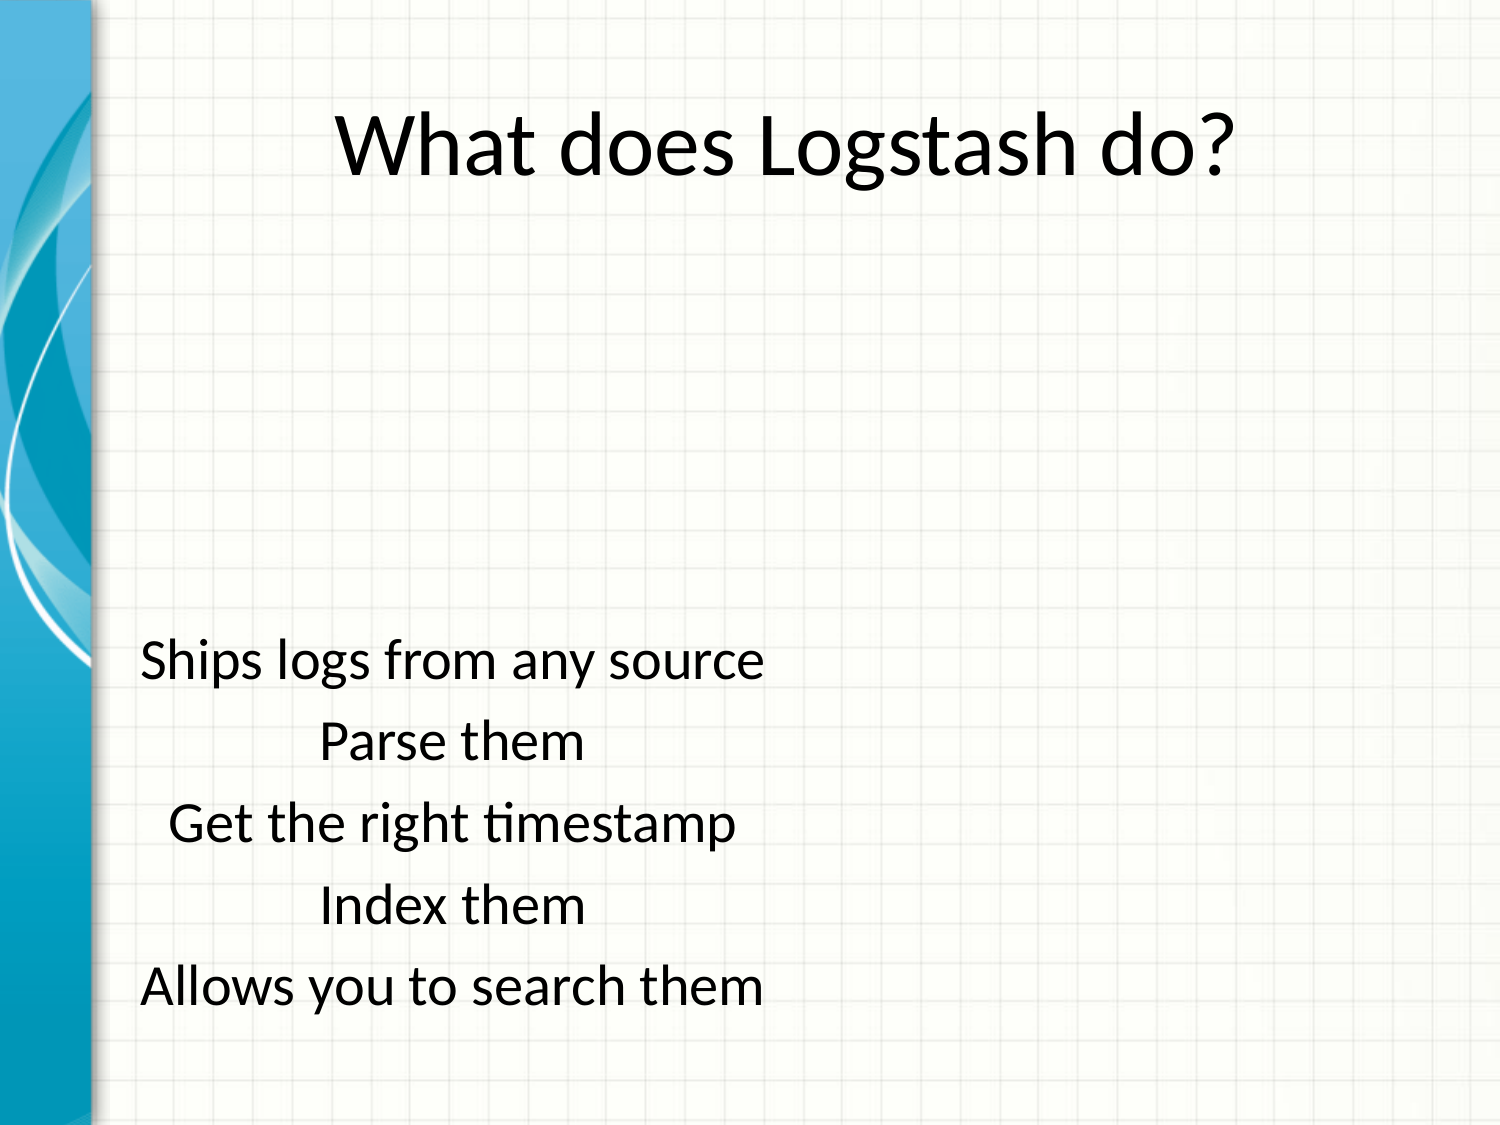

Ships logs from any source
Parse them
Get the right timestamp
Index them
Allows you to search them
# What does Logstash do?